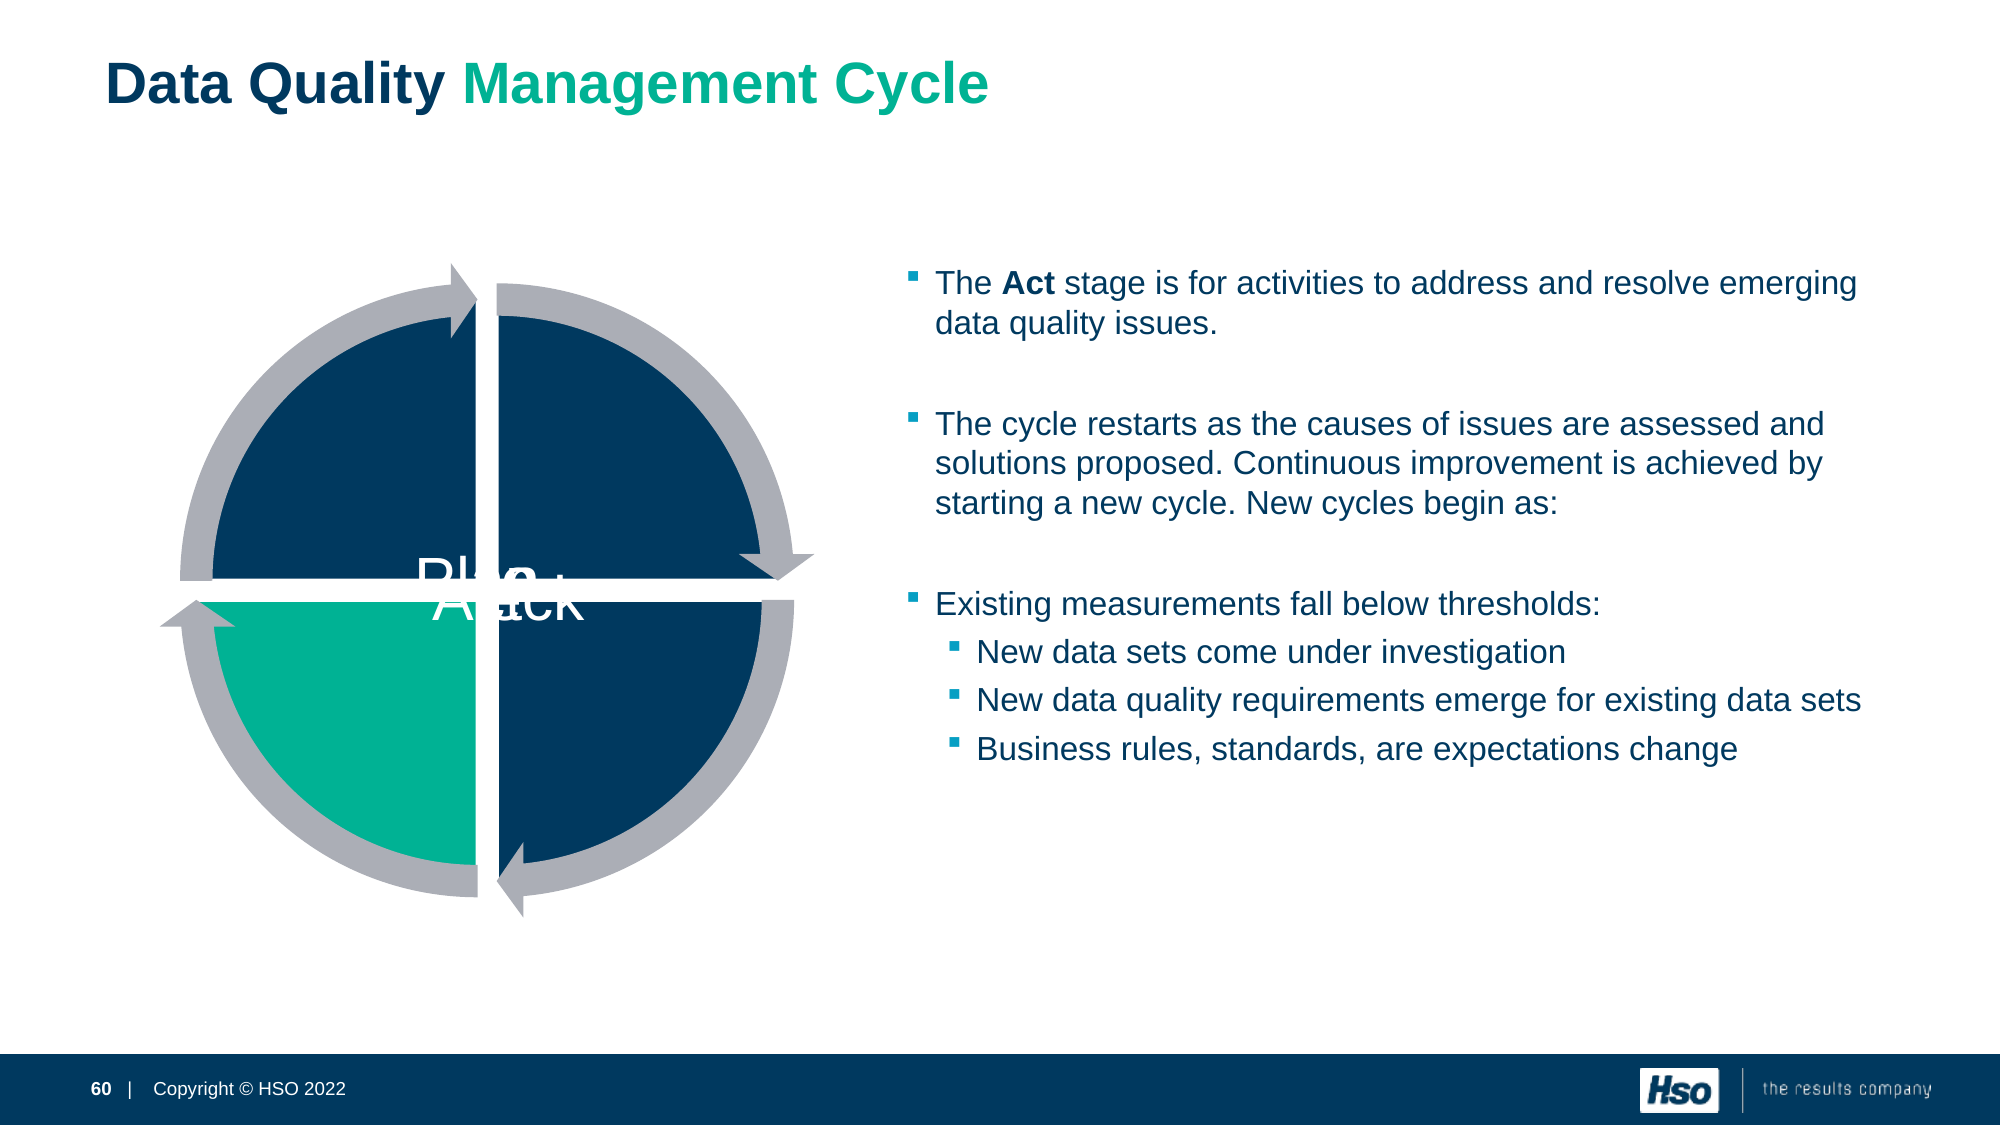

# Data Quality Management Cycle
Do
Check
Act
Plan
The Act stage is for activities to address and resolve emerging data quality issues.

The cycle restarts as the causes of issues are assessed and solutions proposed. Continuous improvement is achieved by starting a new cycle. New cycles begin as:

Existing measurements fall below thresholds:
New data sets come under investigation
New data quality requirements emerge for existing data sets
Business rules, standards, are expectations change